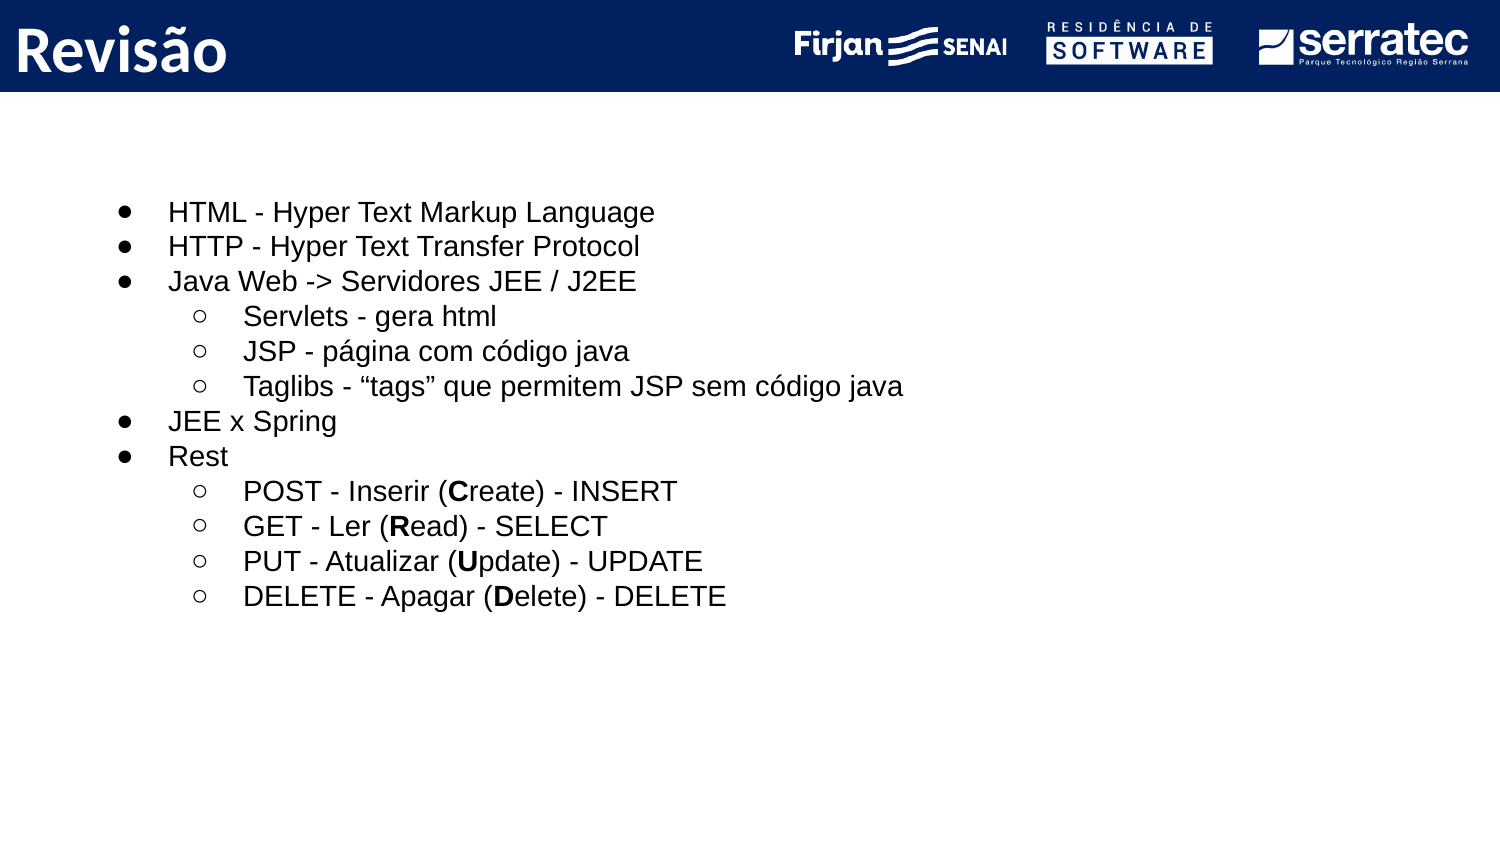

# Revisão
HTML - Hyper Text Markup Language
HTTP - Hyper Text Transfer Protocol
Java Web -> Servidores JEE / J2EE
Servlets - gera html
JSP - página com código java
Taglibs - “tags” que permitem JSP sem código java
JEE x Spring
Rest
POST - Inserir (Create) - INSERT
GET - Ler (Read) - SELECT
PUT - Atualizar (Update) - UPDATE
DELETE - Apagar (Delete) - DELETE